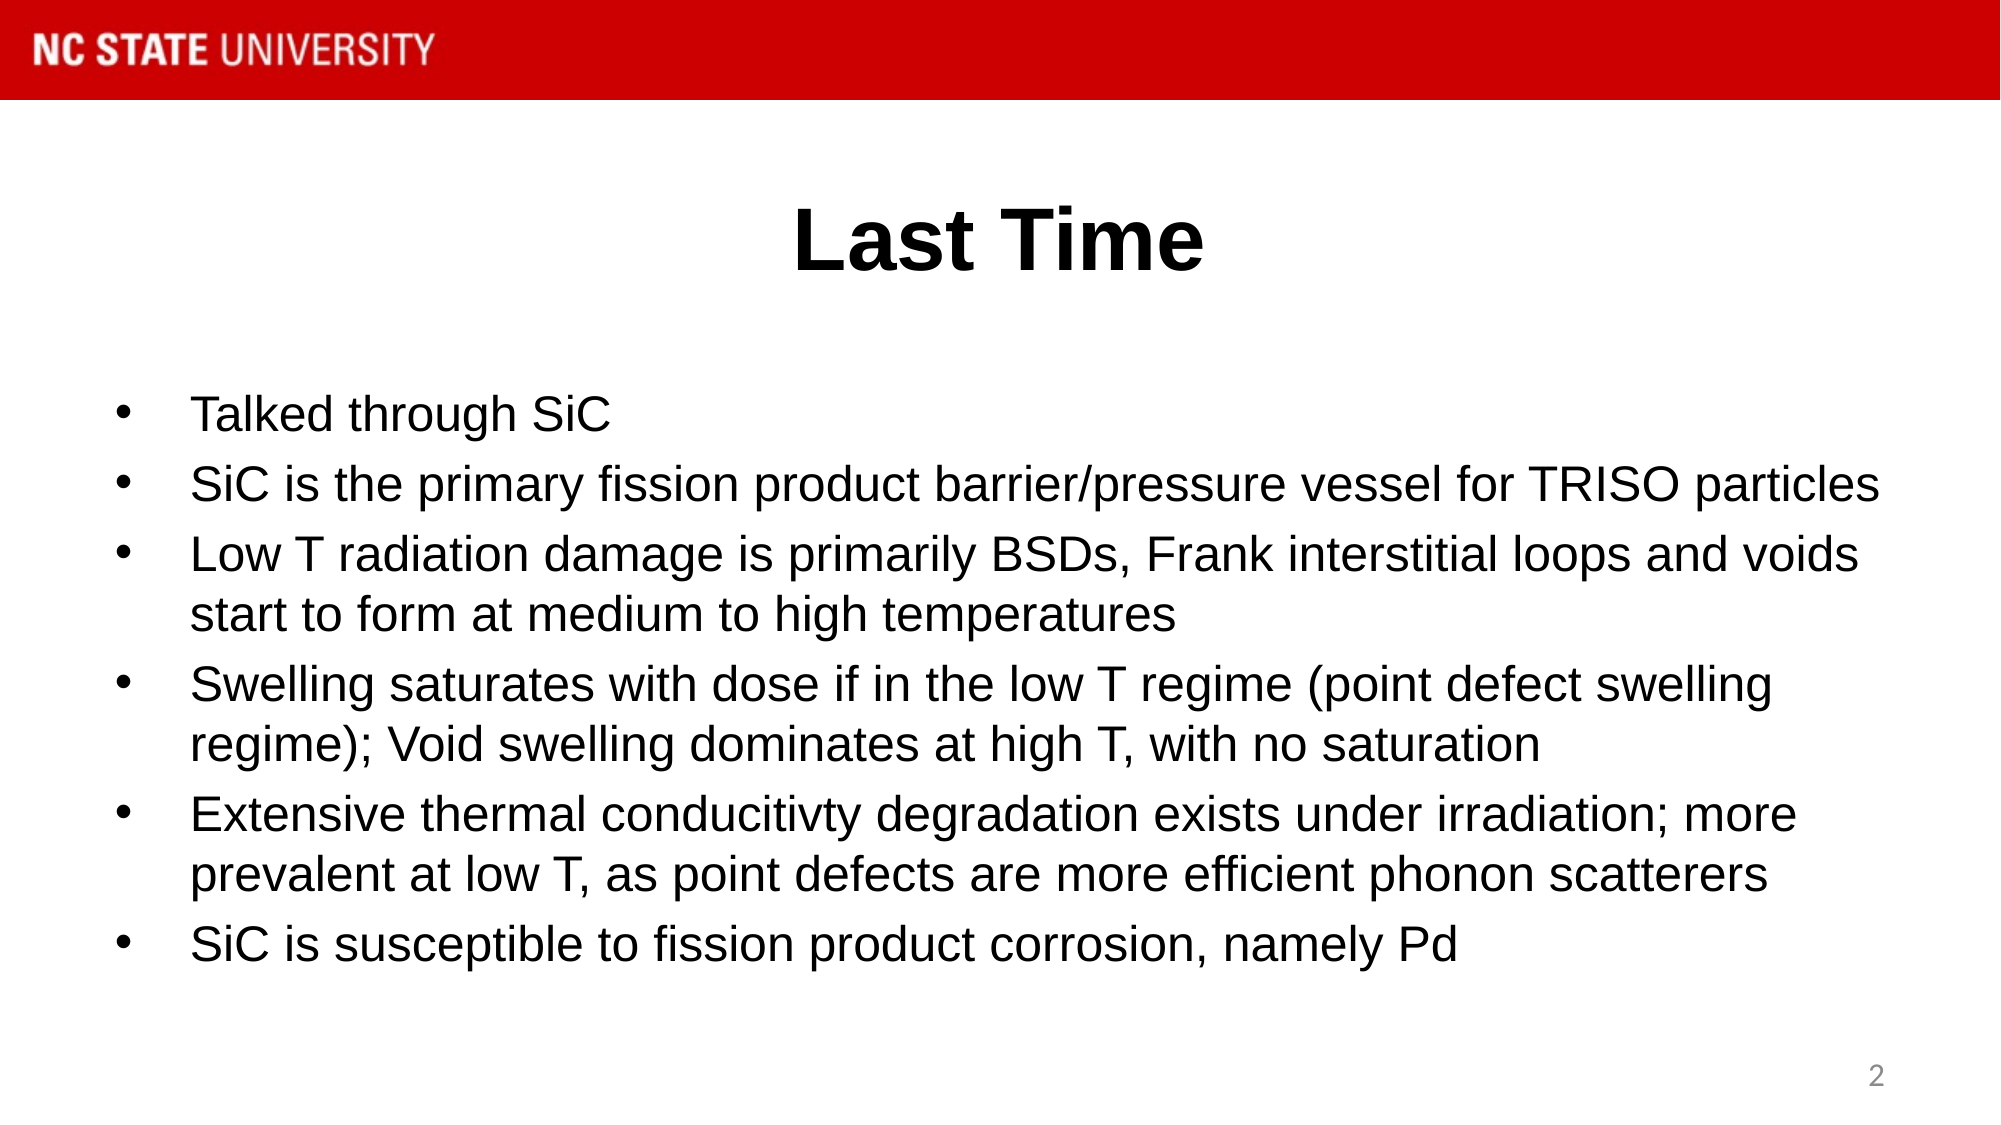

# Last Time
Talked through SiC
SiC is the primary fission product barrier/pressure vessel for TRISO particles
Low T radiation damage is primarily BSDs, Frank interstitial loops and voids start to form at medium to high temperatures
Swelling saturates with dose if in the low T regime (point defect swelling regime); Void swelling dominates at high T, with no saturation
Extensive thermal conducitivty degradation exists under irradiation; more prevalent at low T, as point defects are more efficient phonon scatterers
SiC is susceptible to fission product corrosion, namely Pd

2